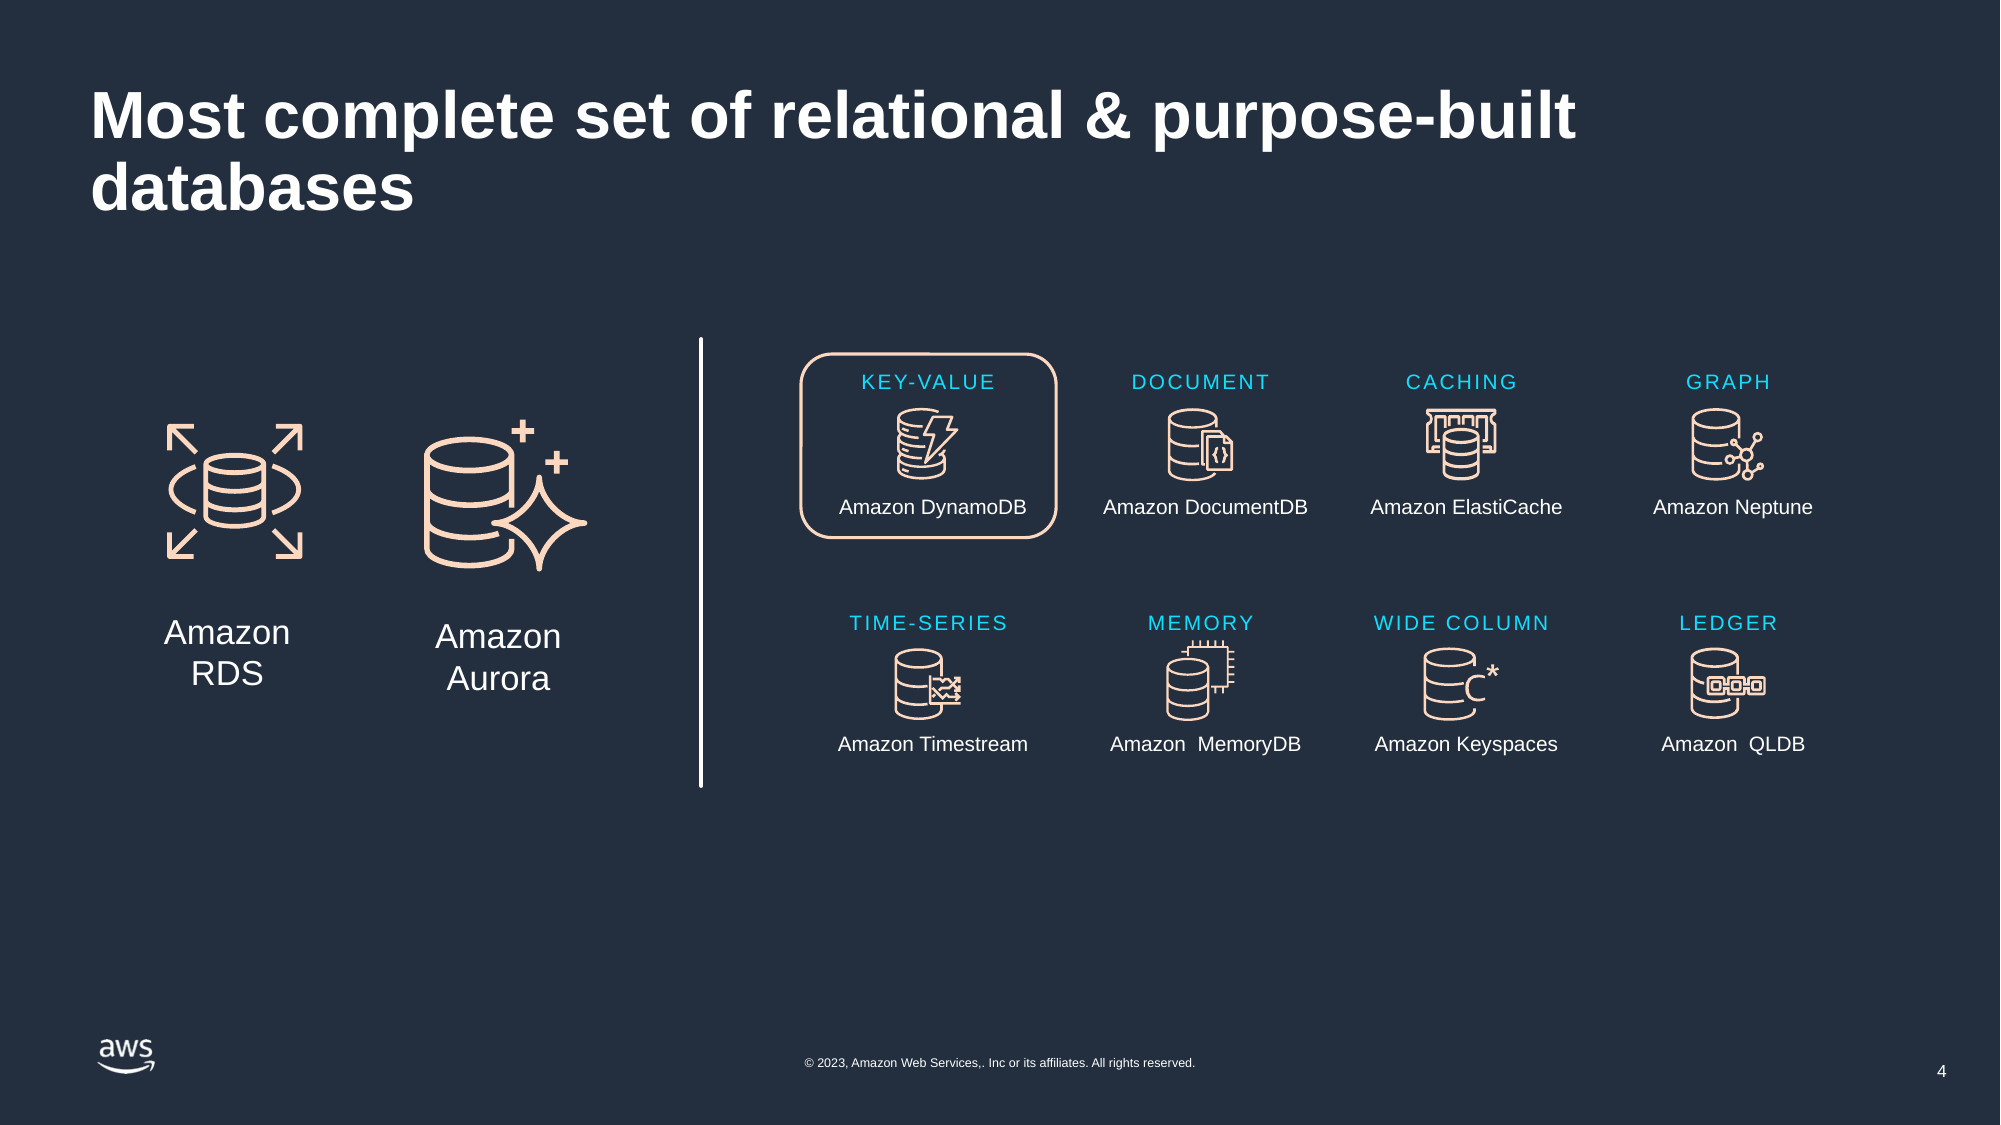

# Most complete set of relational & purpose-built databases

KEY-VALUE

Amazon DynamoDB
DOCUMENT

Amazon DocumentDB
CACHING

Amazon ElastiCache
GRAPH

Amazon Neptune
MEMORY

Amazon  MemoryDB
TIME-SERIES

Amazon Timestream
WIDE COLUMN

Amazon Keyspaces
LEDGER

Amazon  QLDB

Amazon
Aurora

Amazon
RDS